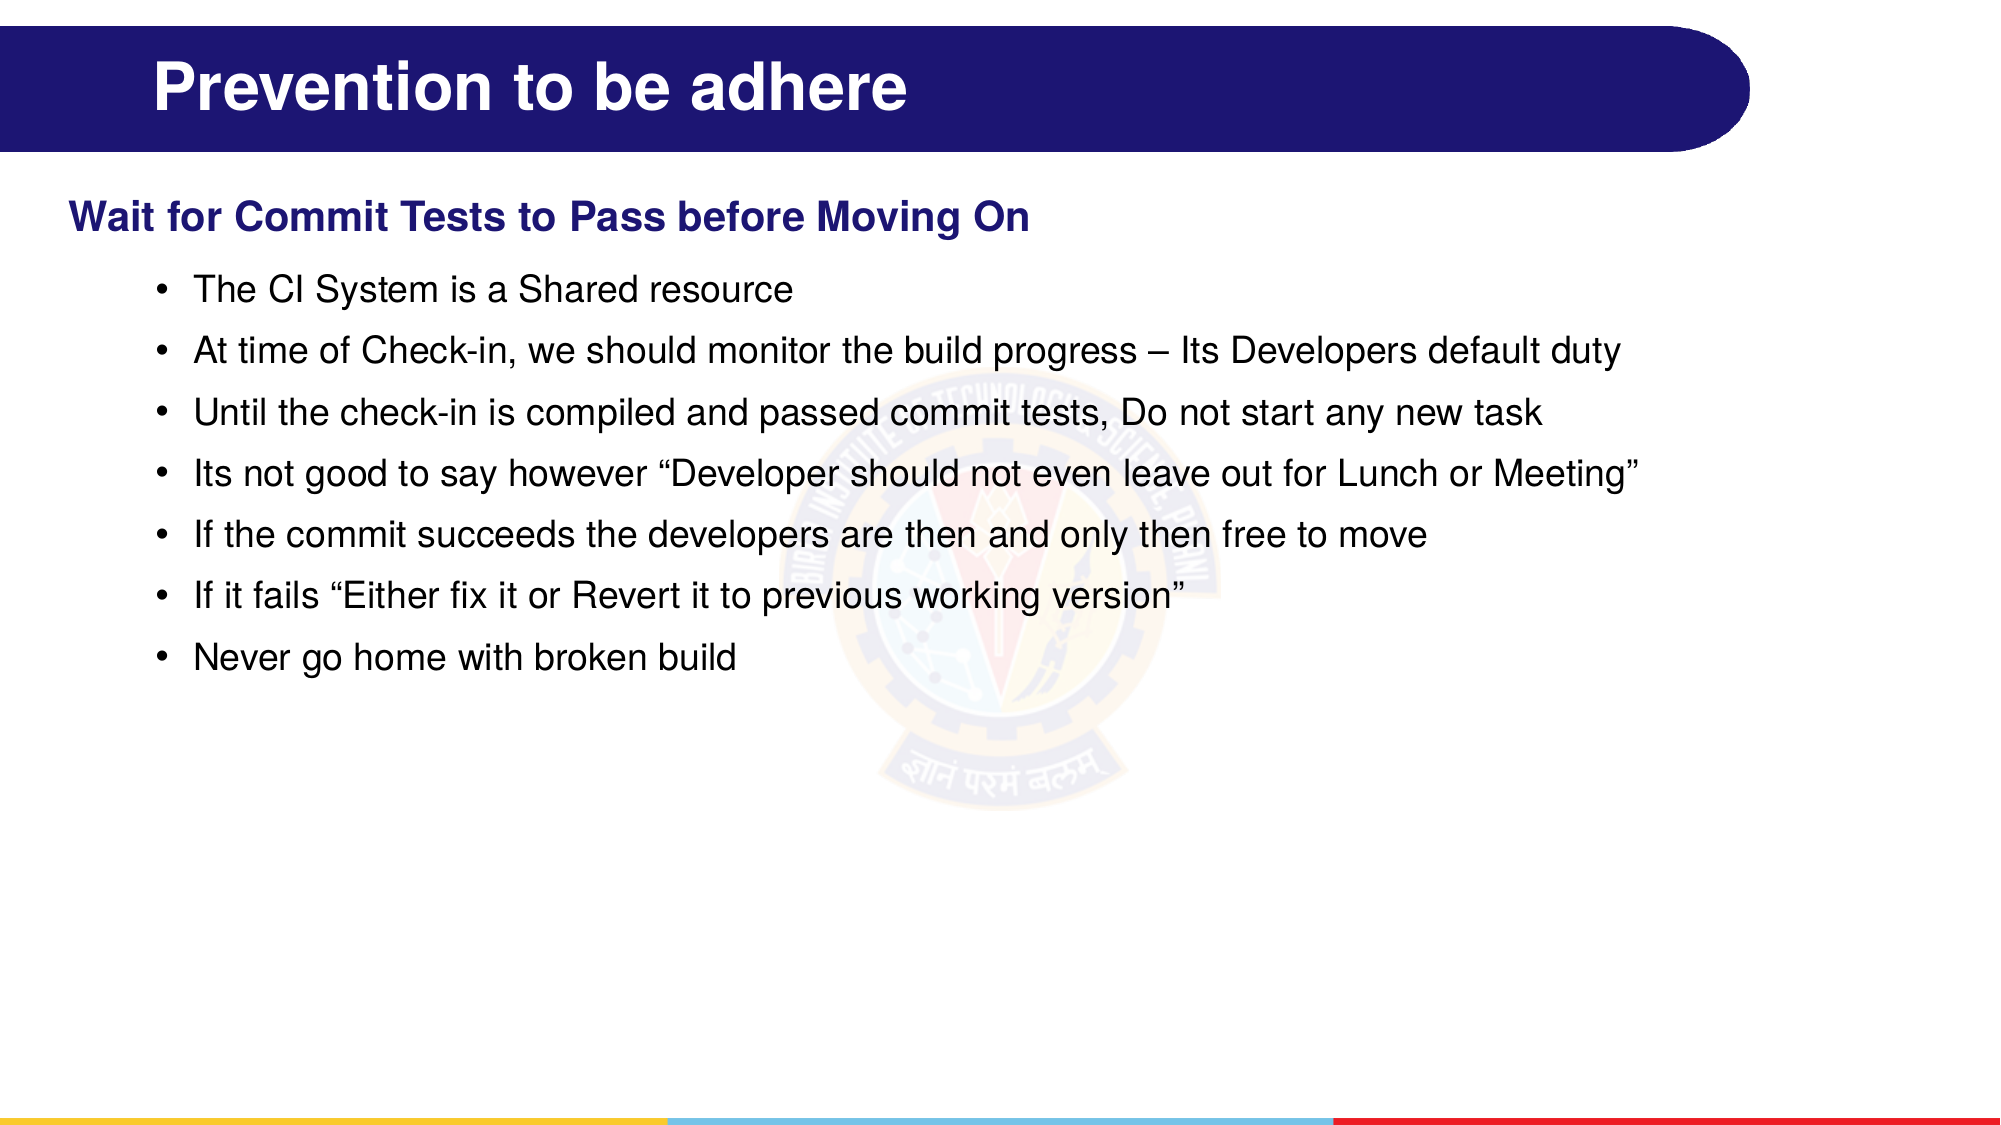

# Prevention to be adhere
Wait for Commit Tests to Pass before Moving On
The CI System is a Shared resource
At time of Check-in, we should monitor the build progress – Its Developers default duty
Until the check-in is compiled and passed commit tests, Do not start any new task
Its not good to say however “Developer should not even leave out for Lunch or Meeting”
If the commit succeeds the developers are then and only then free to move
If it fails “Either fix it or Revert it to previous working version”
Never go home with broken build